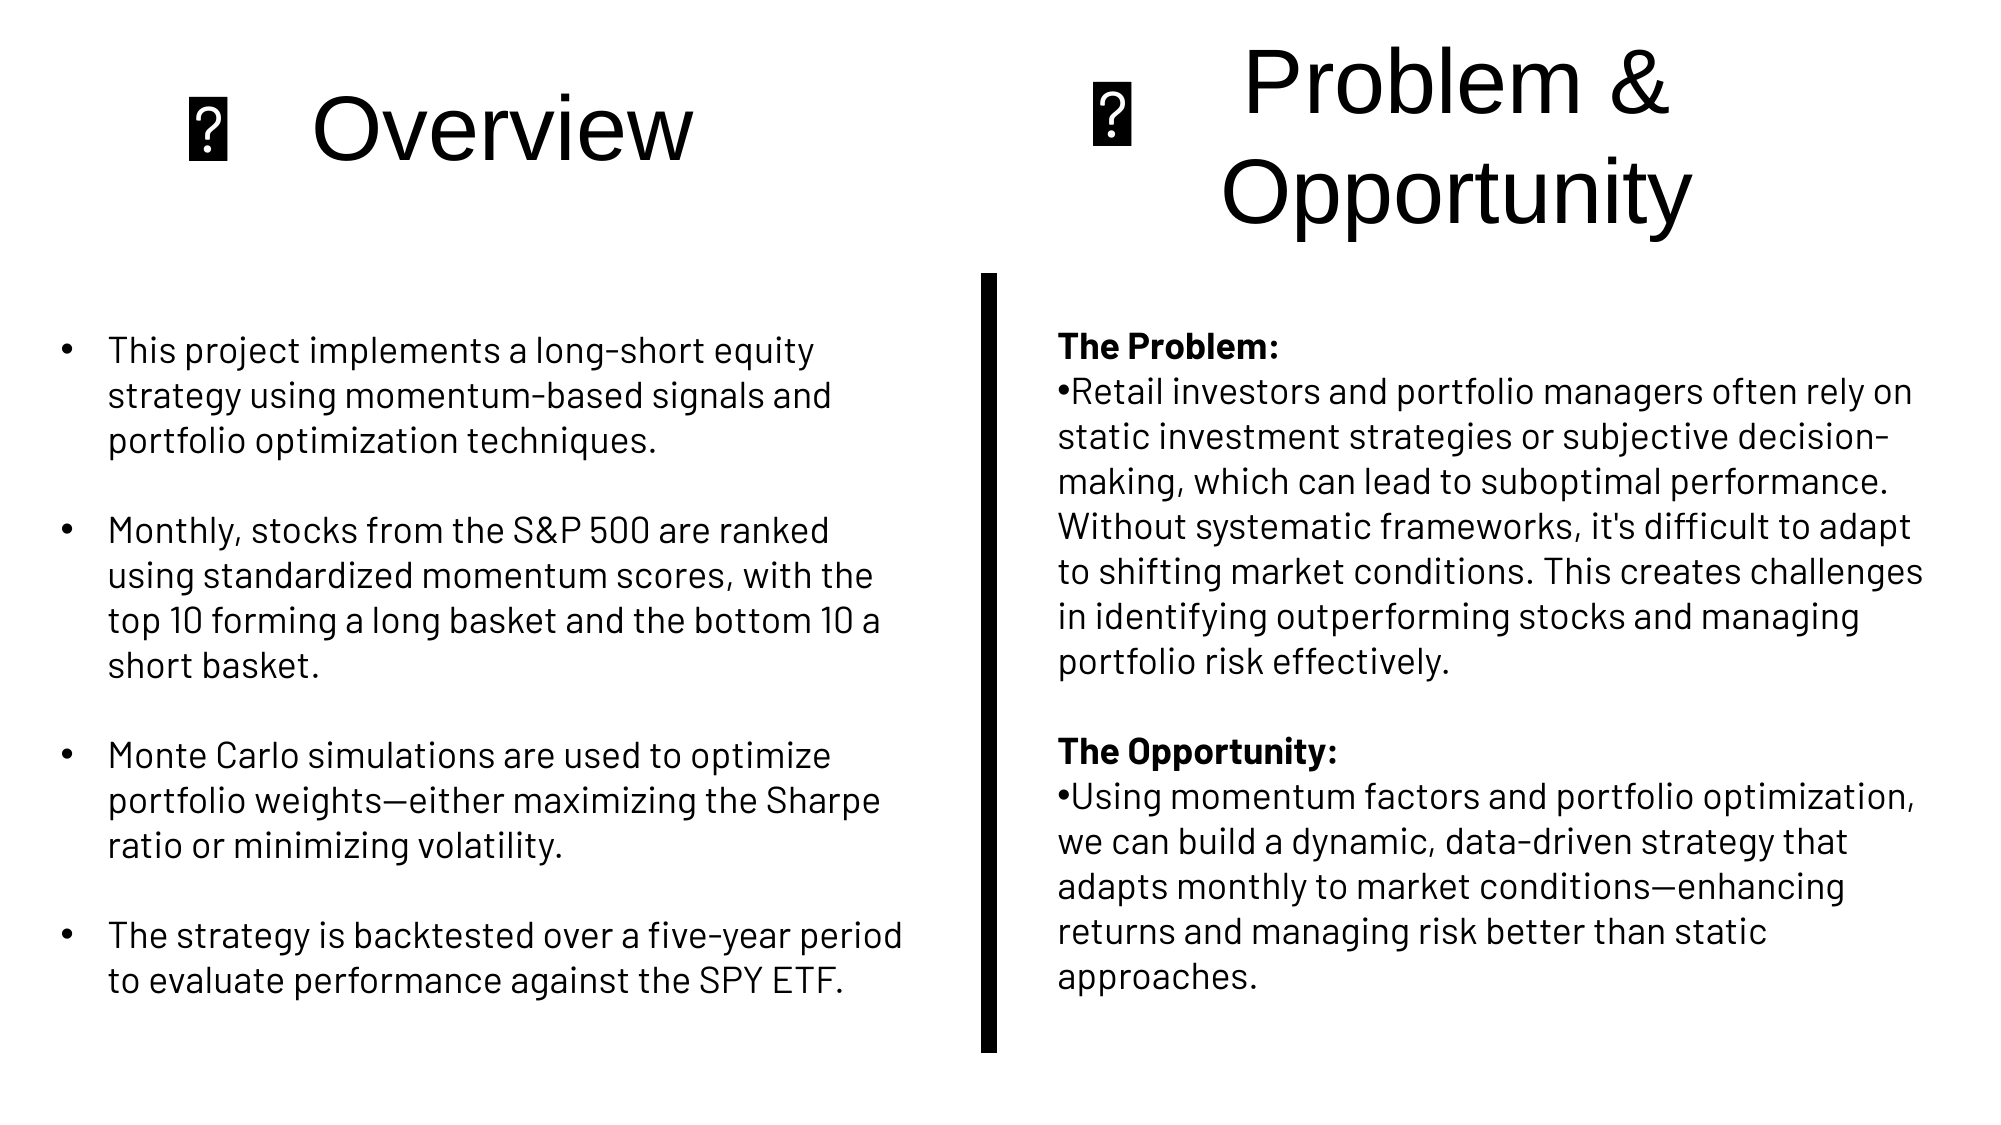

Problem &
Opportunity
# Overview
🧩
🧭
This project implements a long-short equity strategy using momentum-based signals and portfolio optimization techniques.

Monthly, stocks from the S&P 500 are ranked using standardized momentum scores, with the top 10 forming a long basket and the bottom 10 a short basket.

Monte Carlo simulations are used to optimize portfolio weights—either maximizing the Sharpe ratio or minimizing volatility.

The strategy is backtested over a five-year period to evaluate performance against the SPY ETF.
The Problem:
Retail investors and portfolio managers often rely on static investment strategies or subjective decision-making, which can lead to suboptimal performance. Without systematic frameworks, it's difficult to adapt to shifting market conditions. This creates challenges in identifying outperforming stocks and managing portfolio risk effectively.

The Opportunity:
Using momentum factors and portfolio optimization, we can build a dynamic, data-driven strategy that adapts monthly to market conditions—enhancing returns and managing risk better than static approaches.